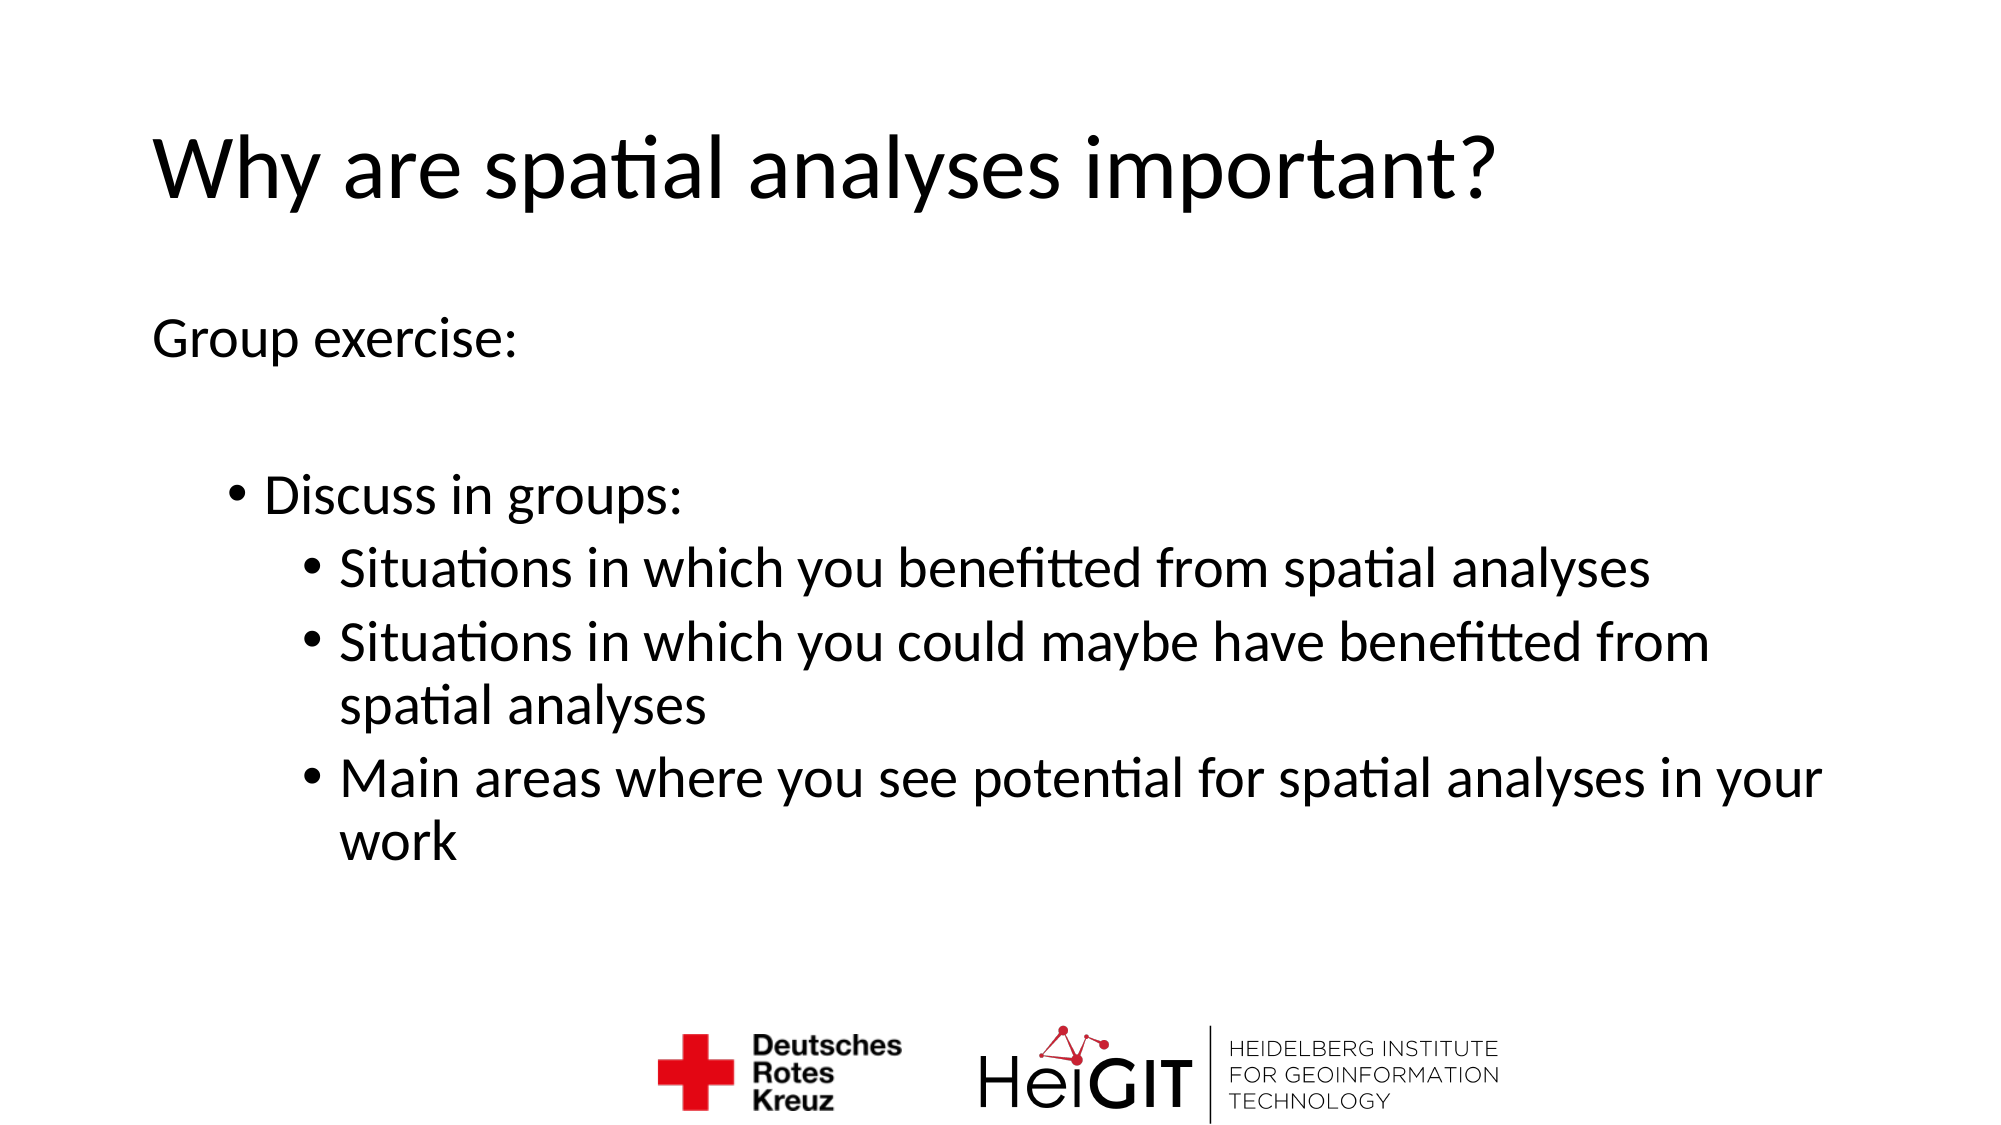

# Why are spatial analyses important?
Group exercise:

Discuss in groups:
Situations in which you benefitted from spatial analyses
Situations in which you could maybe have benefitted from spatial analyses
Main areas where you see potential for spatial analyses in your work